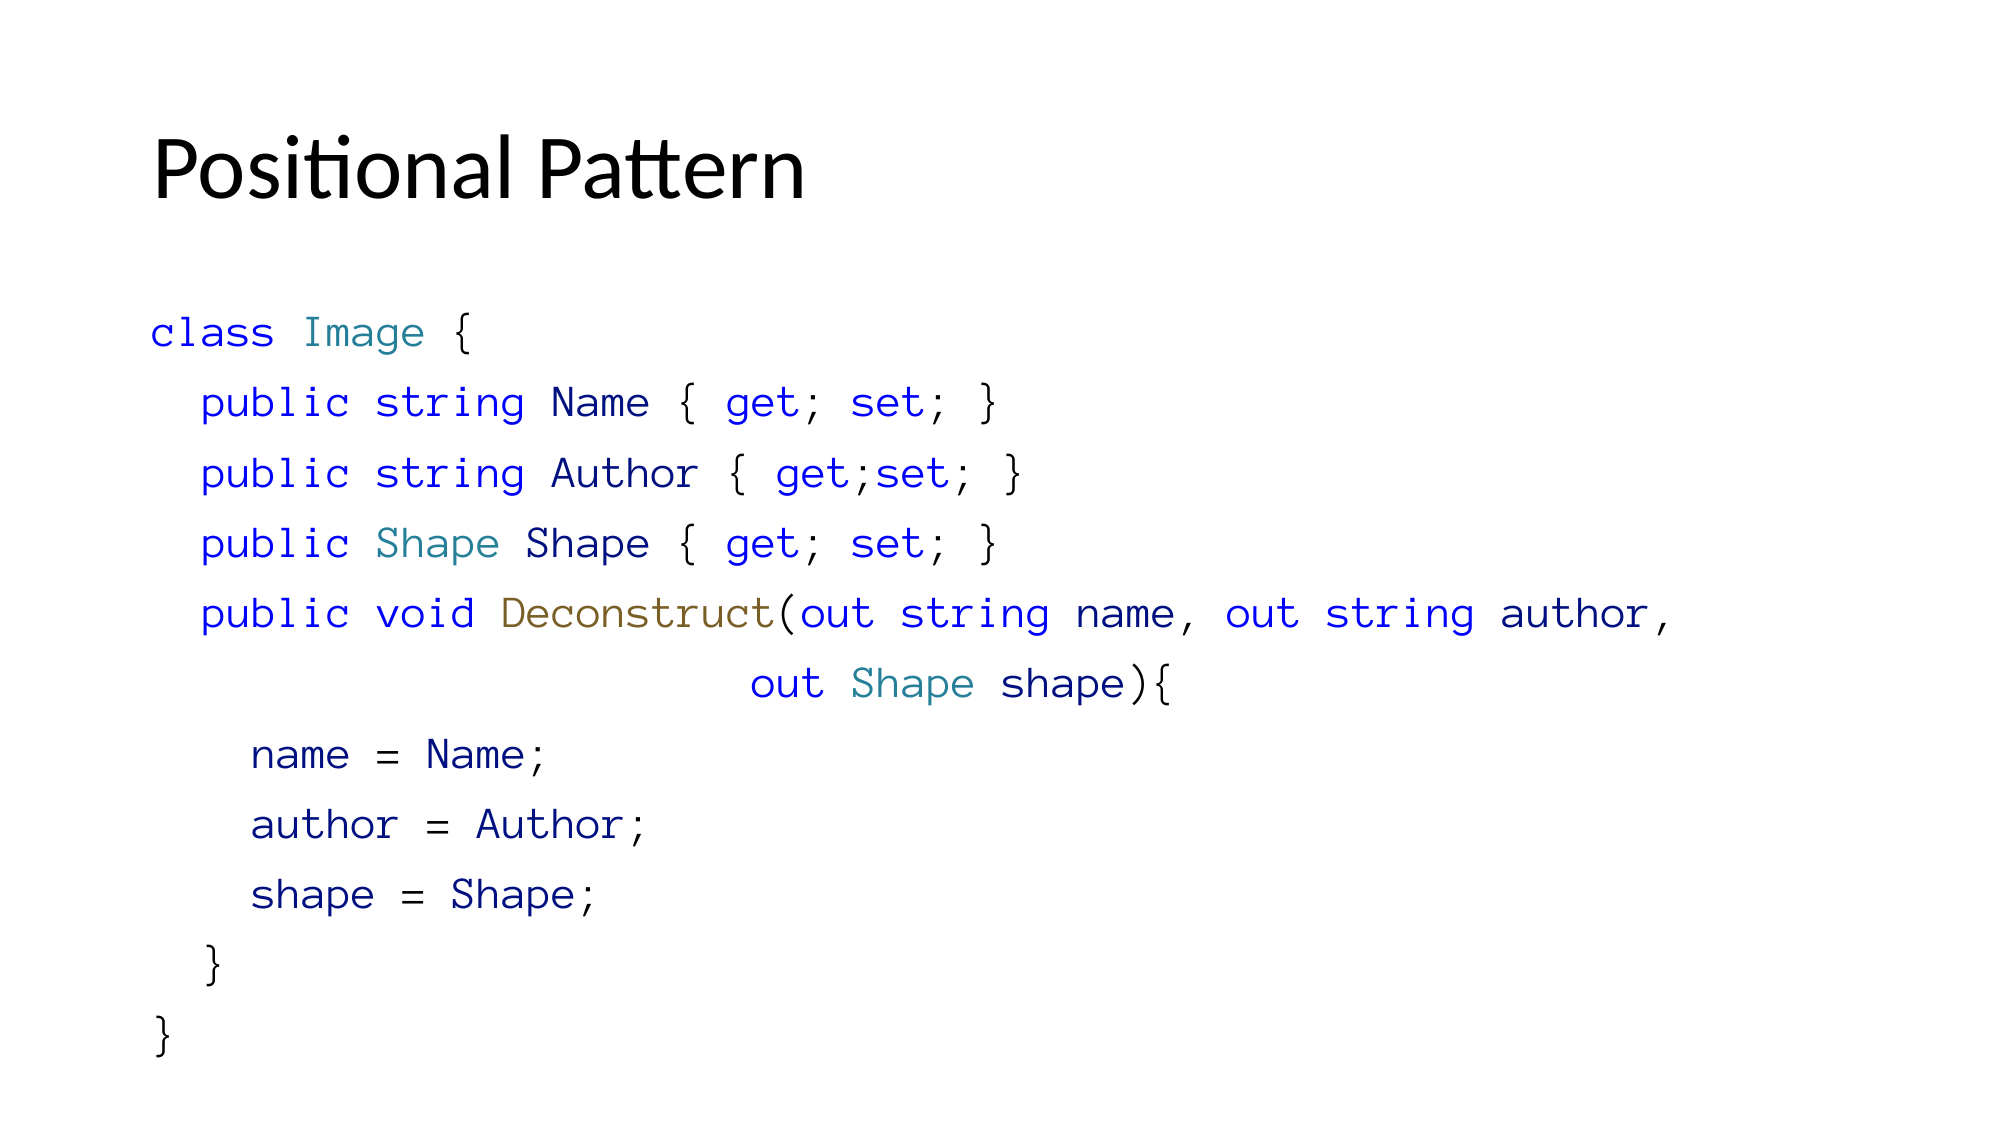

# Positional Pattern
class Image {
  public string Name { get; set; }
  public string Author { get;set; }
  public Shape Shape { get; set; }
  public void Deconstruct(out string name, out string author,
				out Shape shape){
    name = Name;
    author = Author;
    shape = Shape;
  }
}